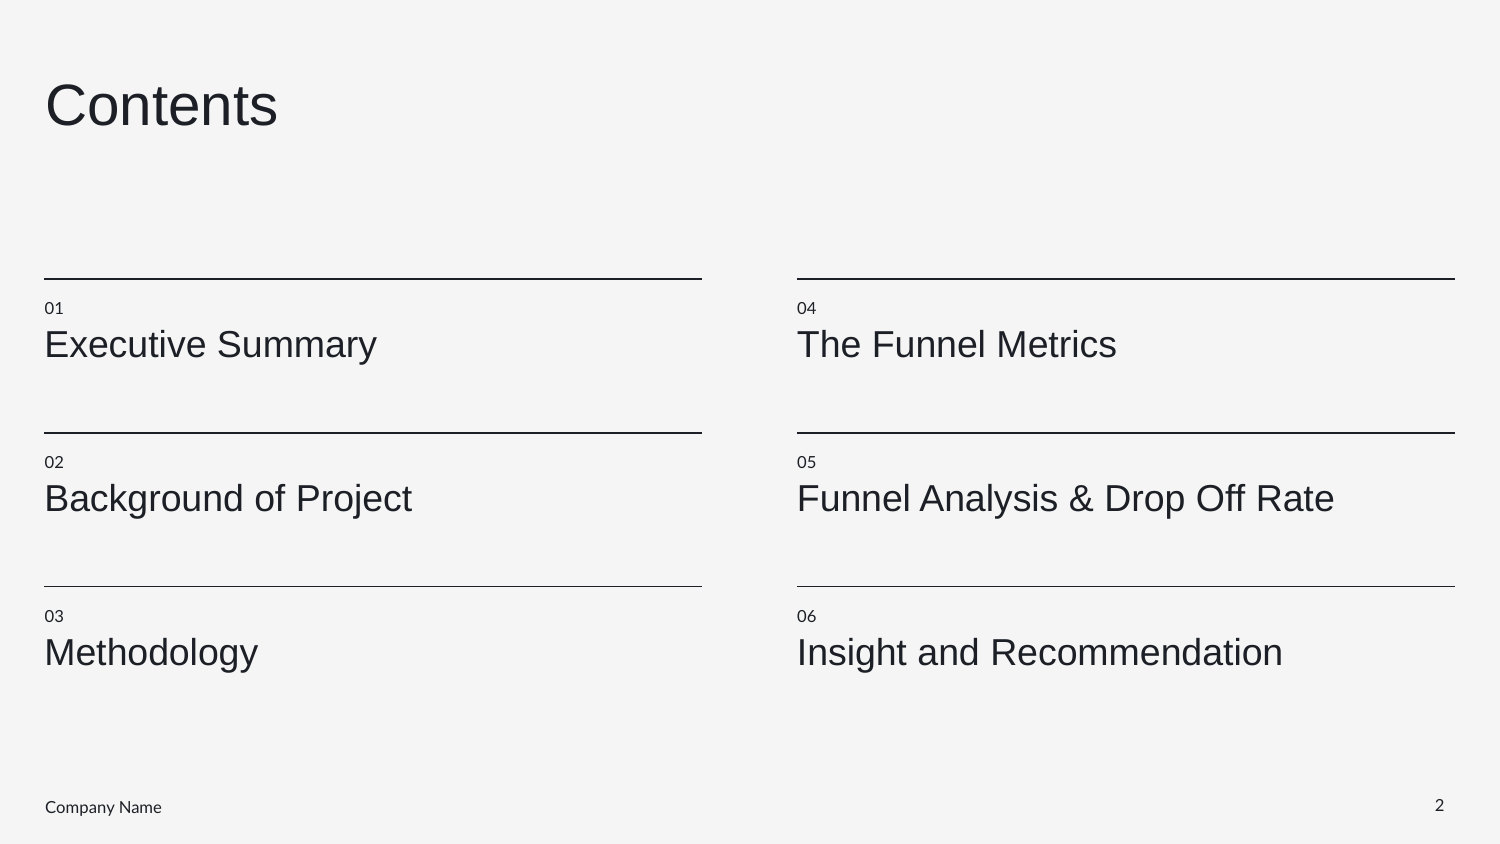

Contents
01
04
# Executive Summary
The Funnel Metrics
02
05
Background of Project
Funnel Analysis & Drop Off Rate
03
06
Methodology
Insight and Recommendation
Company Name
2